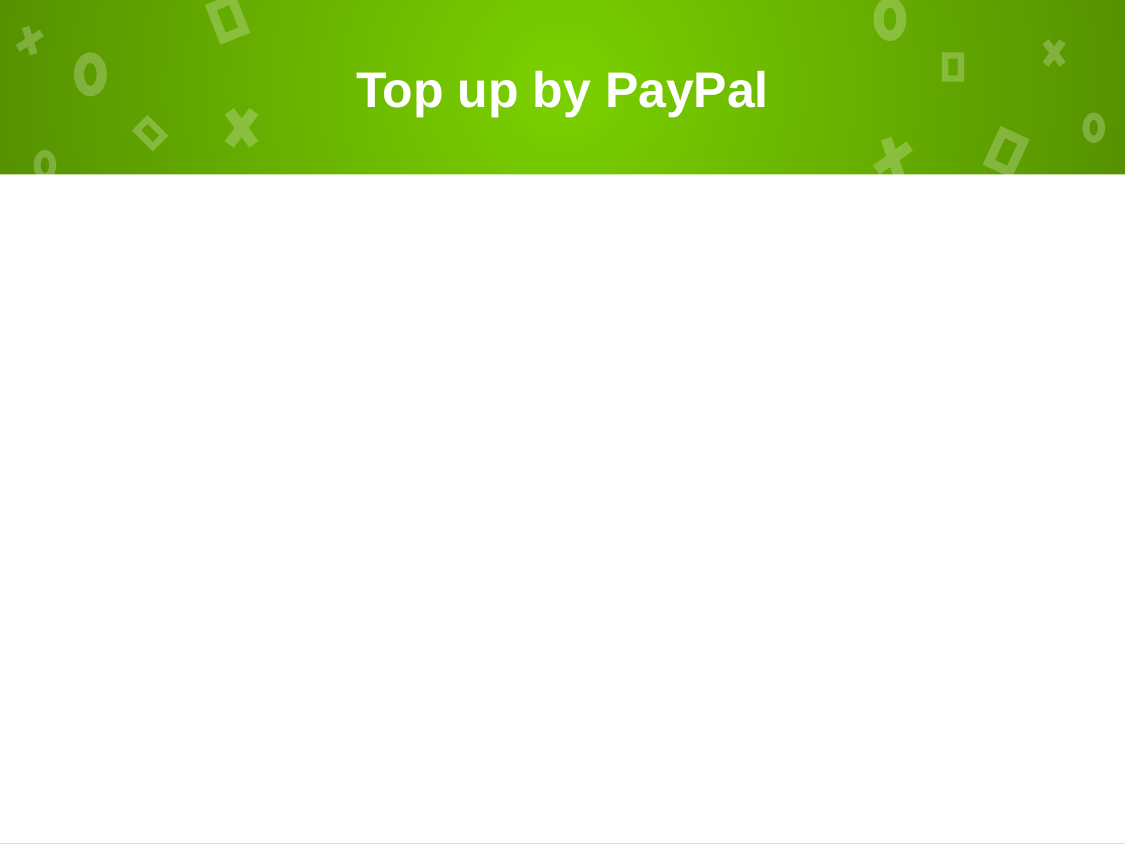

# Top up by PayPal

Passenger’s screen